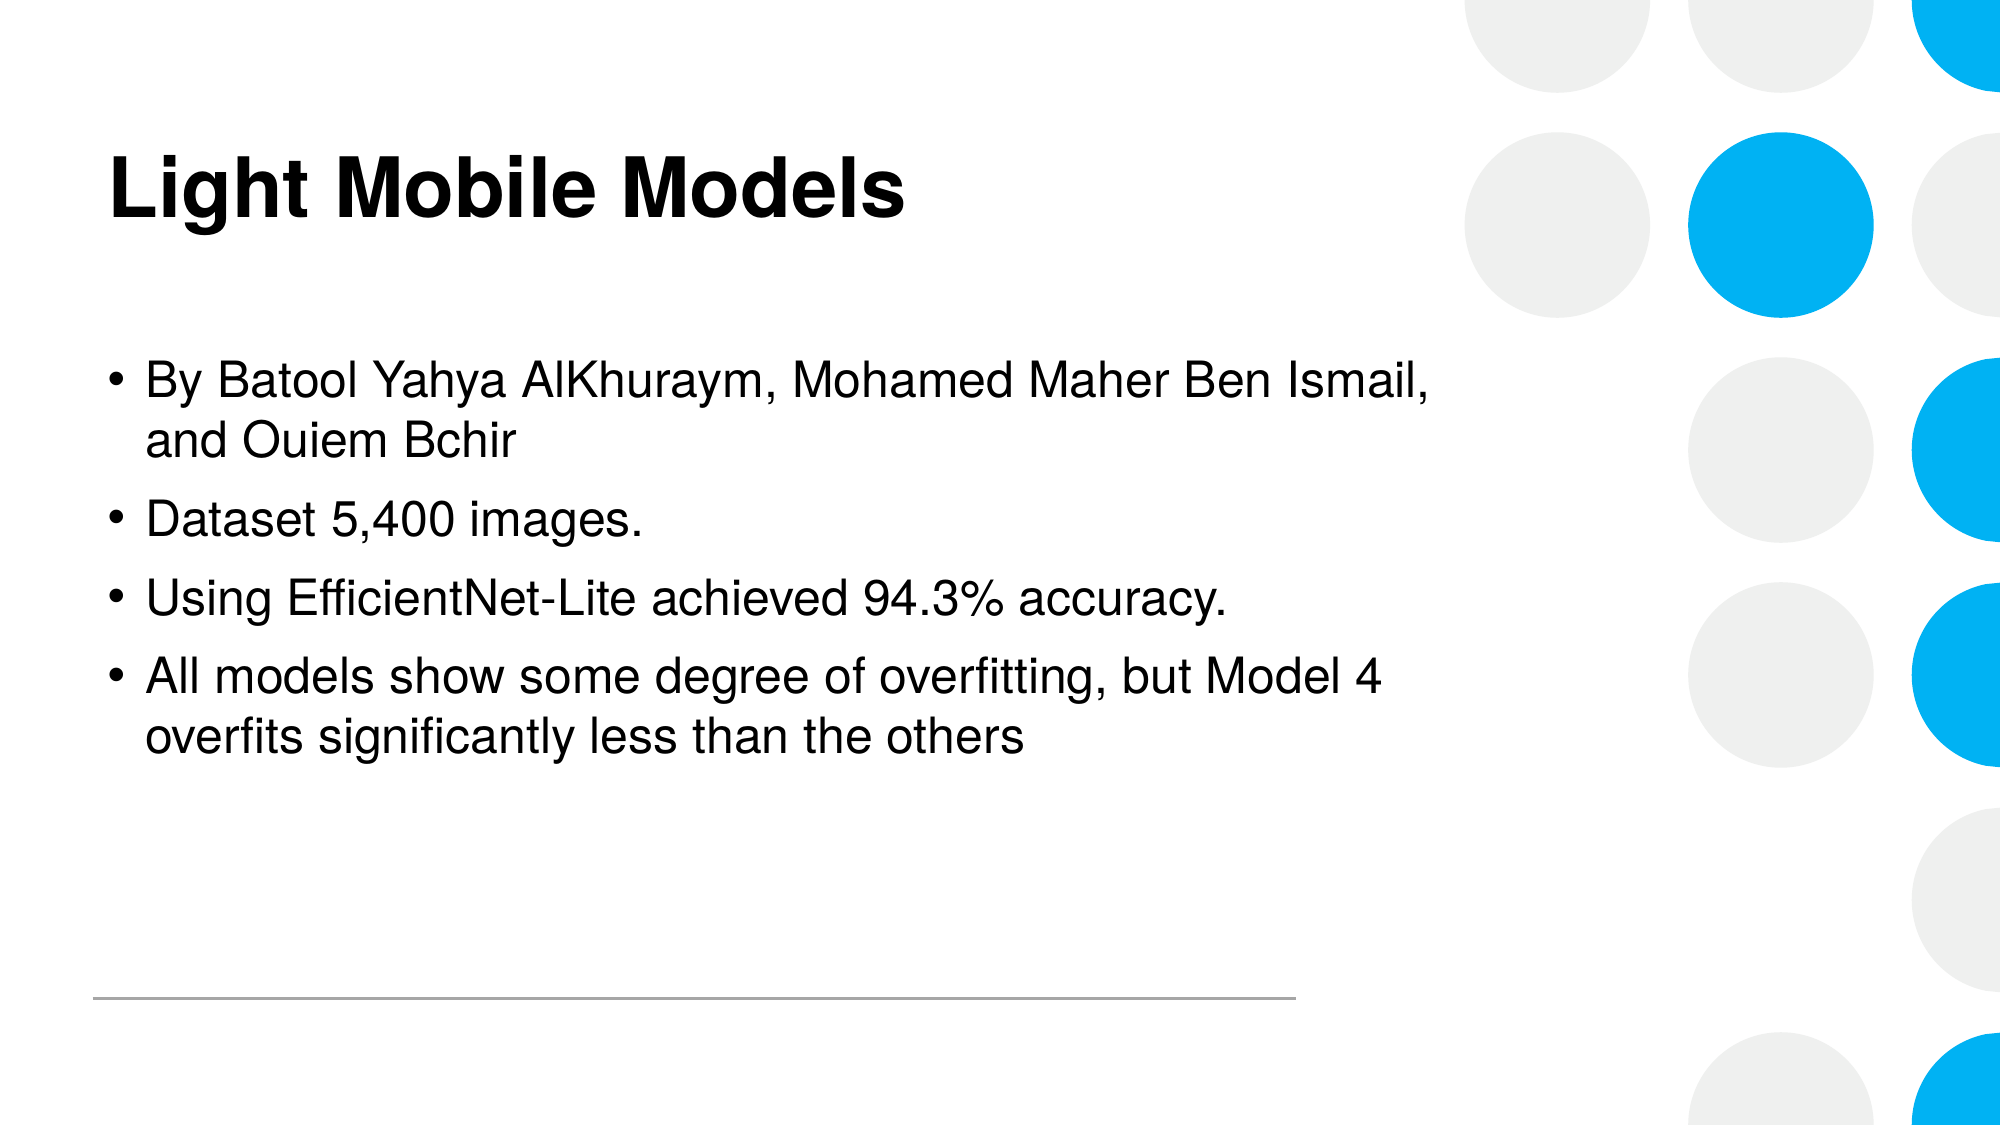

# Light Mobile Models
By Batool Yahya AlKhuraym, Mohamed Maher Ben Ismail, and Ouiem Bchir
Dataset 5,400 images.
Using EfficientNet-Lite achieved 94.3% accuracy.
All models show some degree of overfitting, but Model 4 overfits significantly less than the others